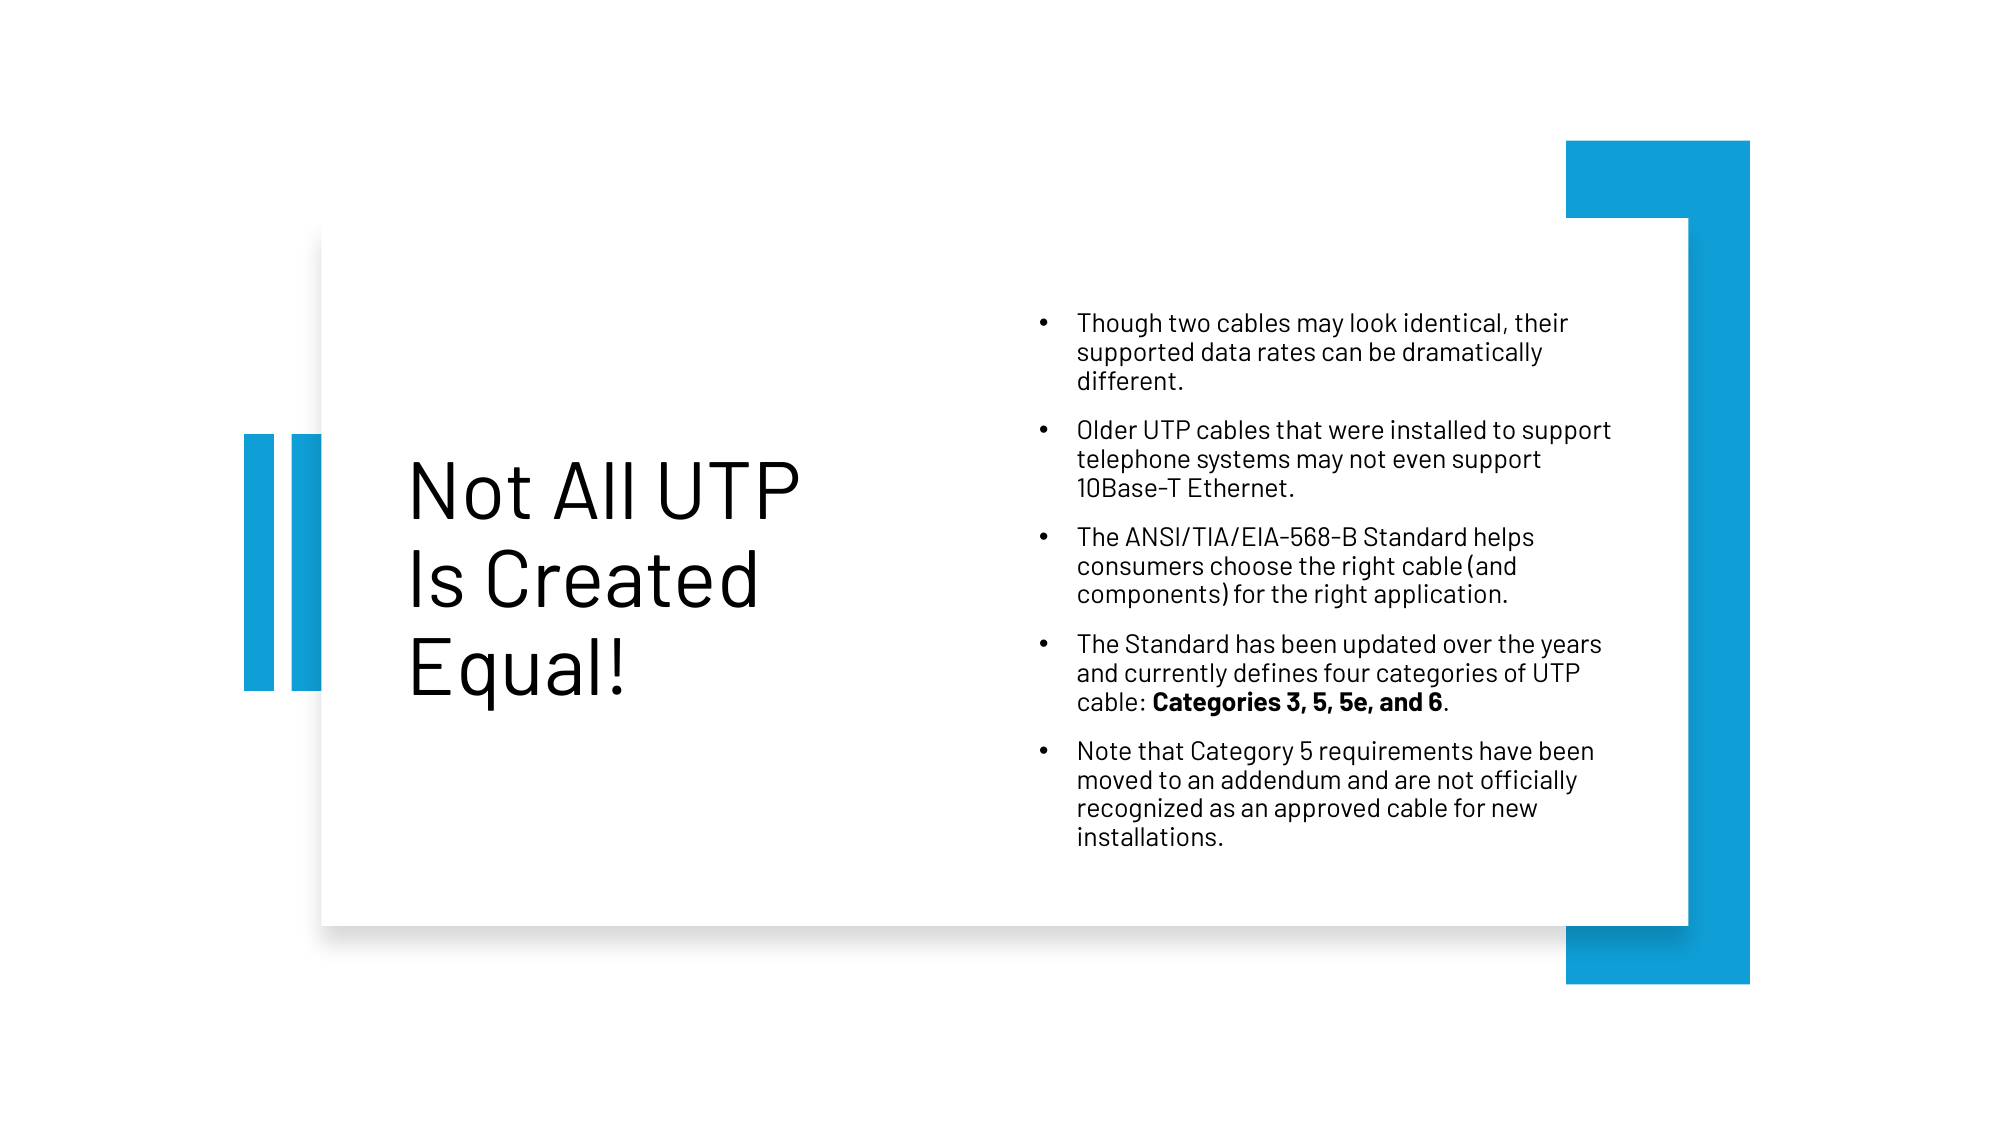

# Not All UTP Is Created Equal!
Though two cables may look identical, their supported data rates can be dramatically different.
Older UTP cables that were installed to support telephone systems may not even support 10Base-T Ethernet.
The ANSI/TIA/EIA-568-B Standard helps consumers choose the right cable (and components) for the right application.
The Standard has been updated over the years and currently defines four categories of UTP cable: Categories 3, 5, 5e, and 6.
Note that Category 5 requirements have been moved to an addendum and are not officially recognized as an approved cable for new installations.